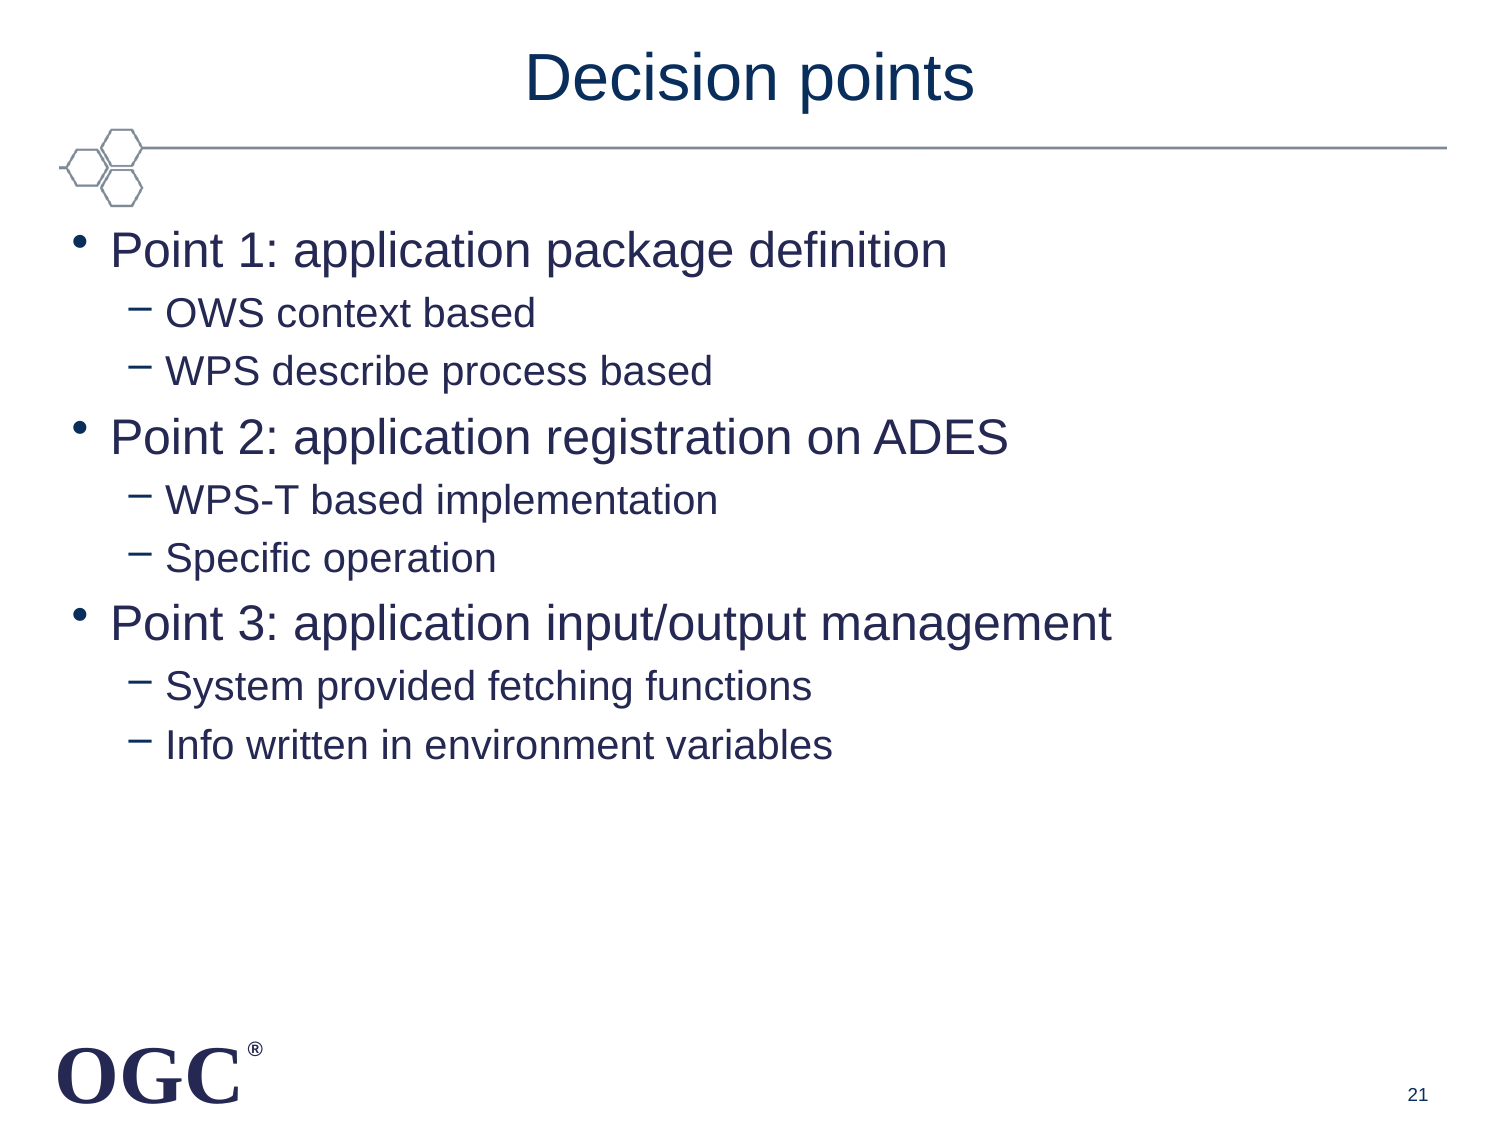

# Decision points
Point 1: application package definition
OWS context based
WPS describe process based
Point 2: application registration on ADES
WPS-T based implementation
Specific operation
Point 3: application input/output management
System provided fetching functions
Info written in environment variables

21